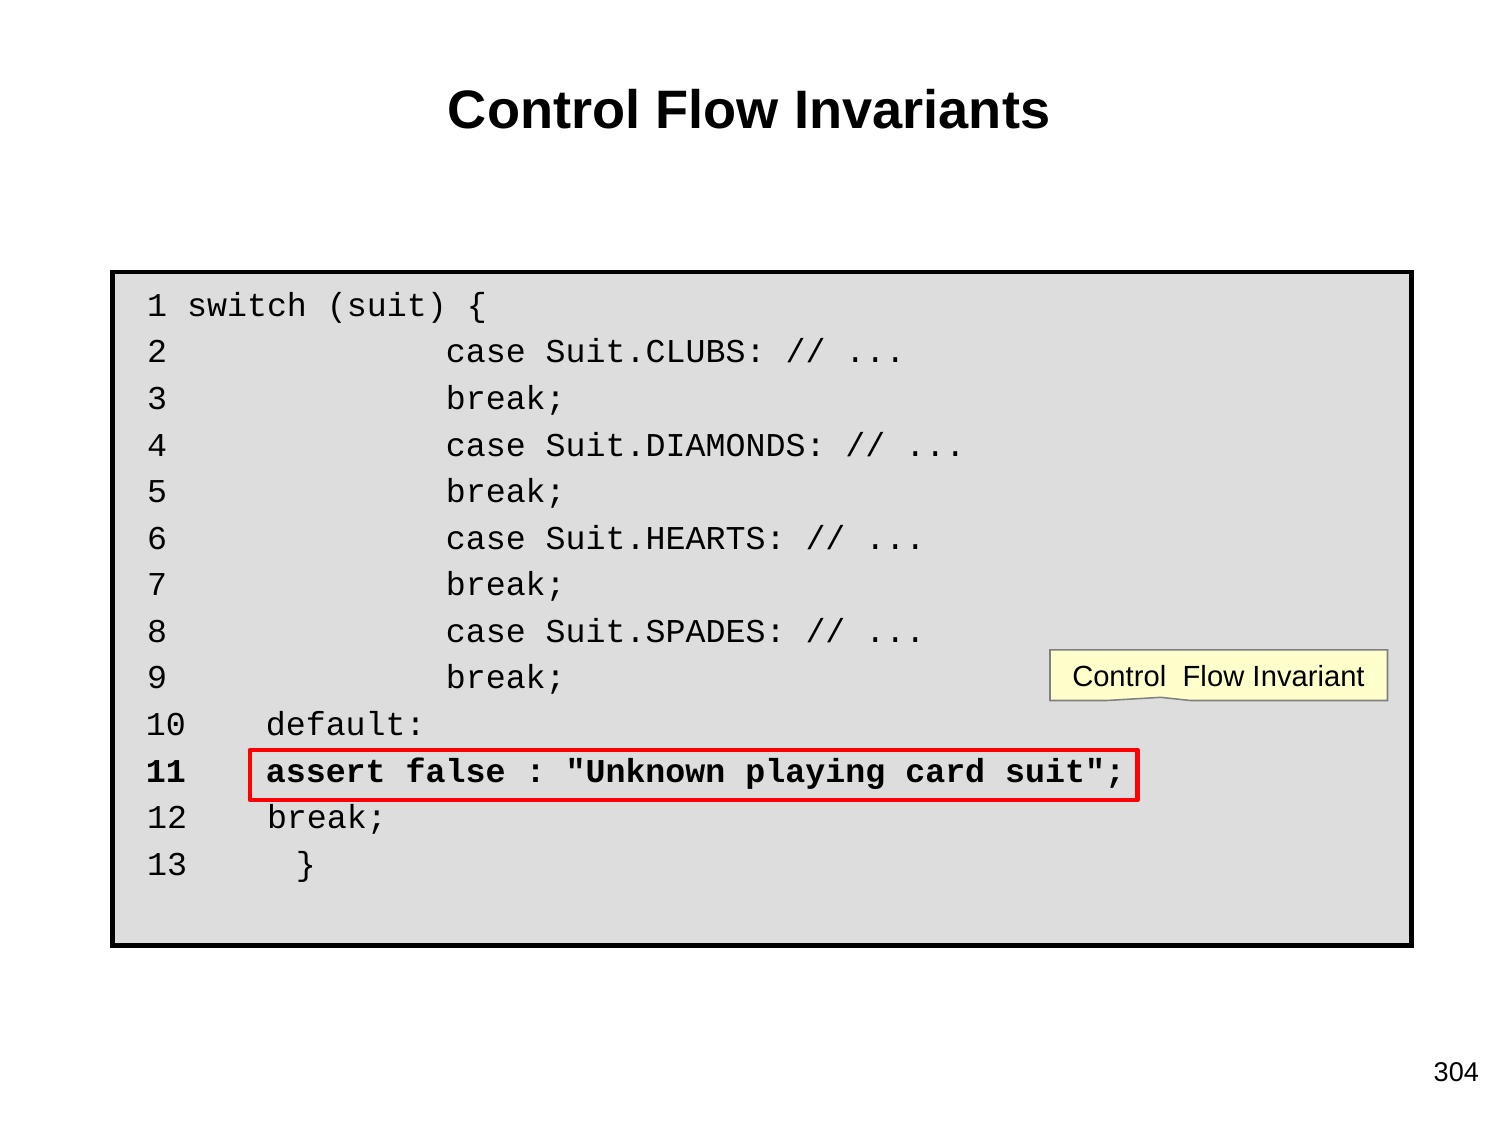

# Control Flow Invariants
1 switch (suit) {
2   		case Suit.CLUBS: // ...
3     		break;
4   		case Suit.DIAMONDS: // ...
5     		break;
6   		case Suit.HEARTS: // ...
7     		break;
8   		case Suit.SPADES: // ...
9     		break;
    default:
    assert false : "Unknown playing card suit";
12    break;
13	}

Control  Flow Invariant

304